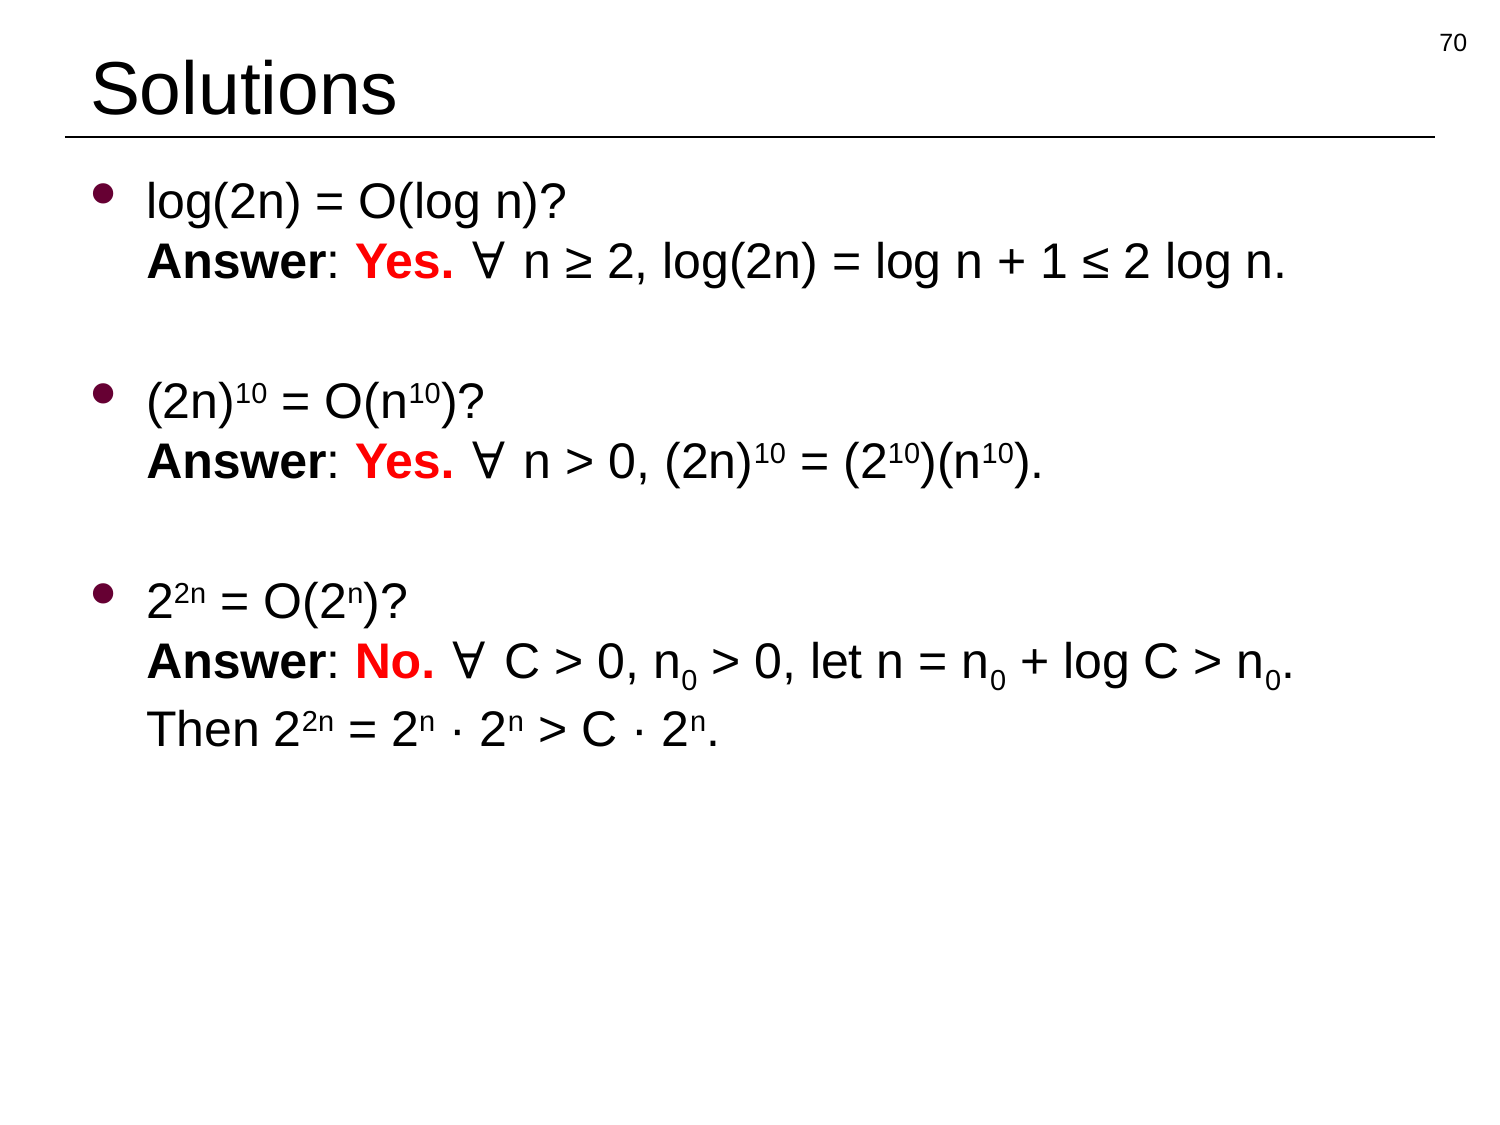

70
# Solutions
log(2n) = O(log n)?
Answer: Yes. ∀ n ≥ 2, log(2n) = log n + 1 ≤ 2 log n.

(2n)10 = O(n10)?
Answer: Yes. ∀ n > 0, (2n)10 = (210)(n10).

22n = O(2n)?
Answer: No. ∀ C > 0, n0 > 0, let n = n0 + log C > n0. Then 22n = 2n · 2n > C · 2n.